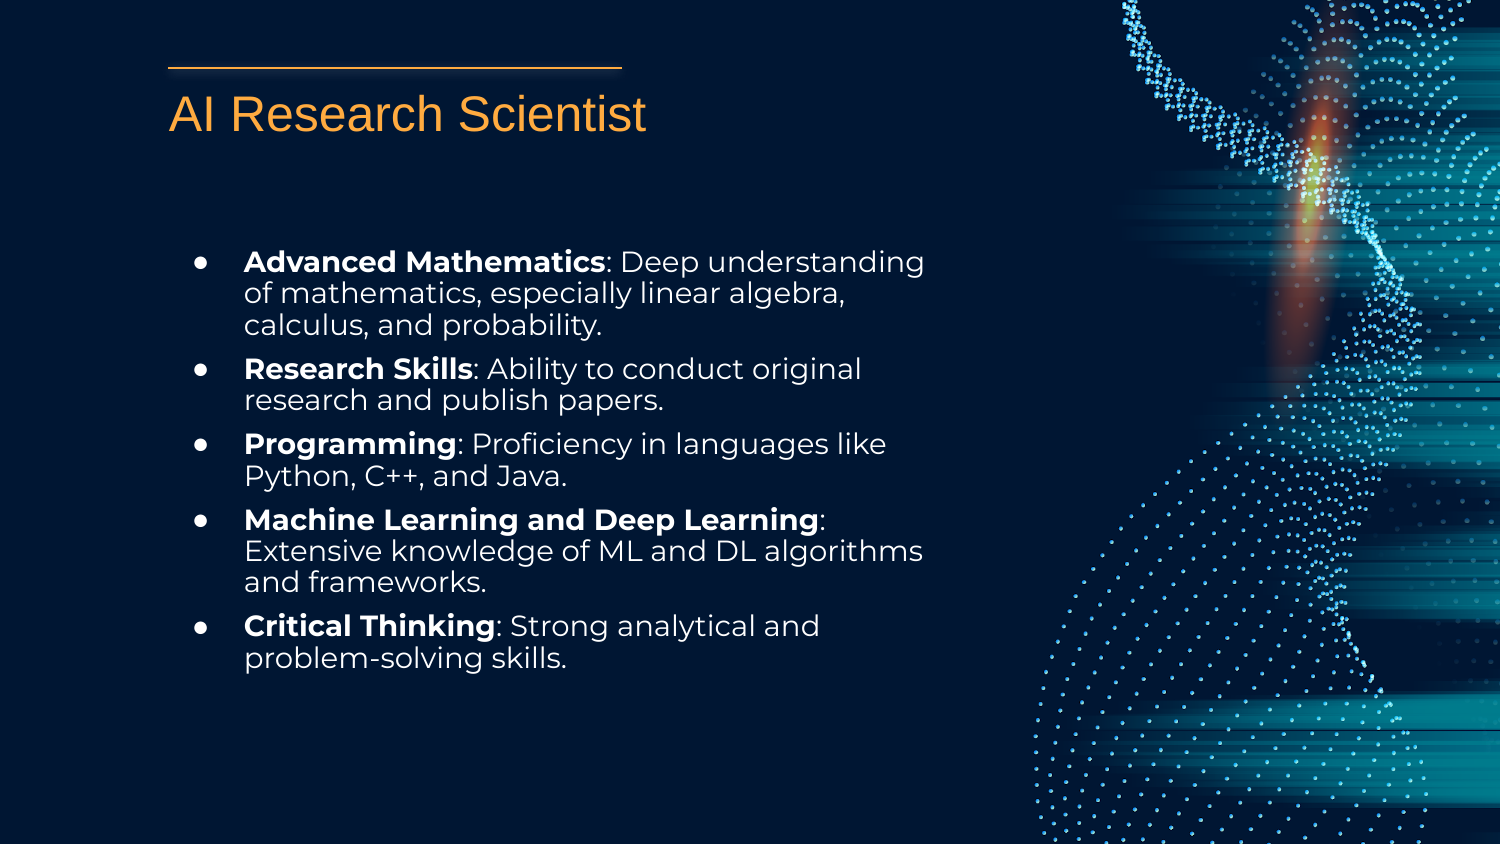

# AI Research Scientist
Advanced Mathematics: Deep understanding of mathematics, especially linear algebra, calculus, and probability.
Research Skills: Ability to conduct original research and publish papers.
Programming: Proficiency in languages like Python, C++, and Java.
Machine Learning and Deep Learning: Extensive knowledge of ML and DL algorithms and frameworks.
Critical Thinking: Strong analytical and problem-solving skills.